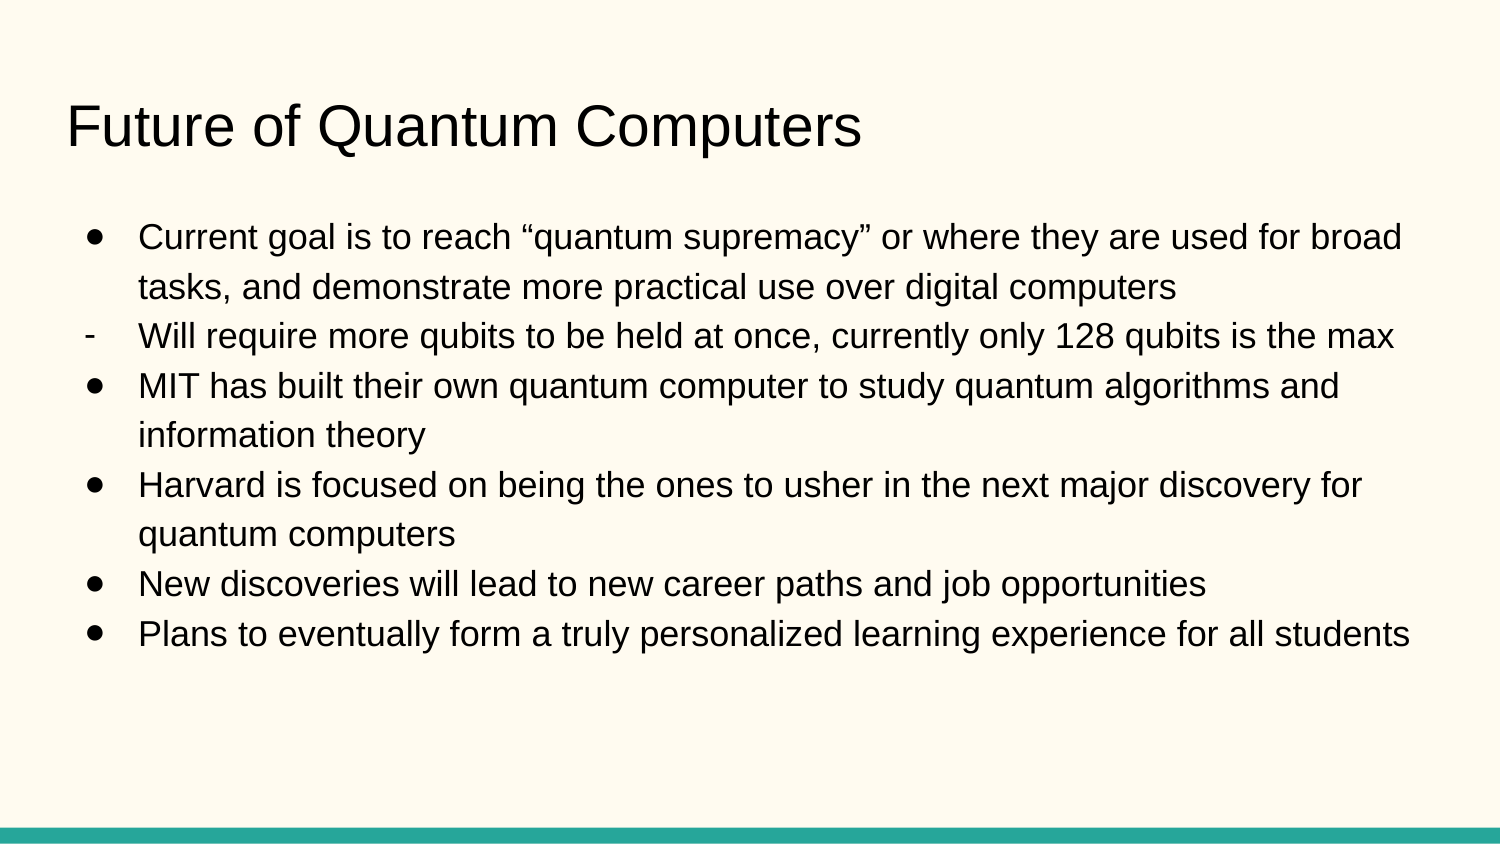

# Future of Quantum Computers
Current goal is to reach “quantum supremacy” or where they are used for broad tasks, and demonstrate more practical use over digital computers
Will require more qubits to be held at once, currently only 128 qubits is the max
MIT has built their own quantum computer to study quantum algorithms and information theory
Harvard is focused on being the ones to usher in the next major discovery for quantum computers
New discoveries will lead to new career paths and job opportunities
Plans to eventually form a truly personalized learning experience for all students